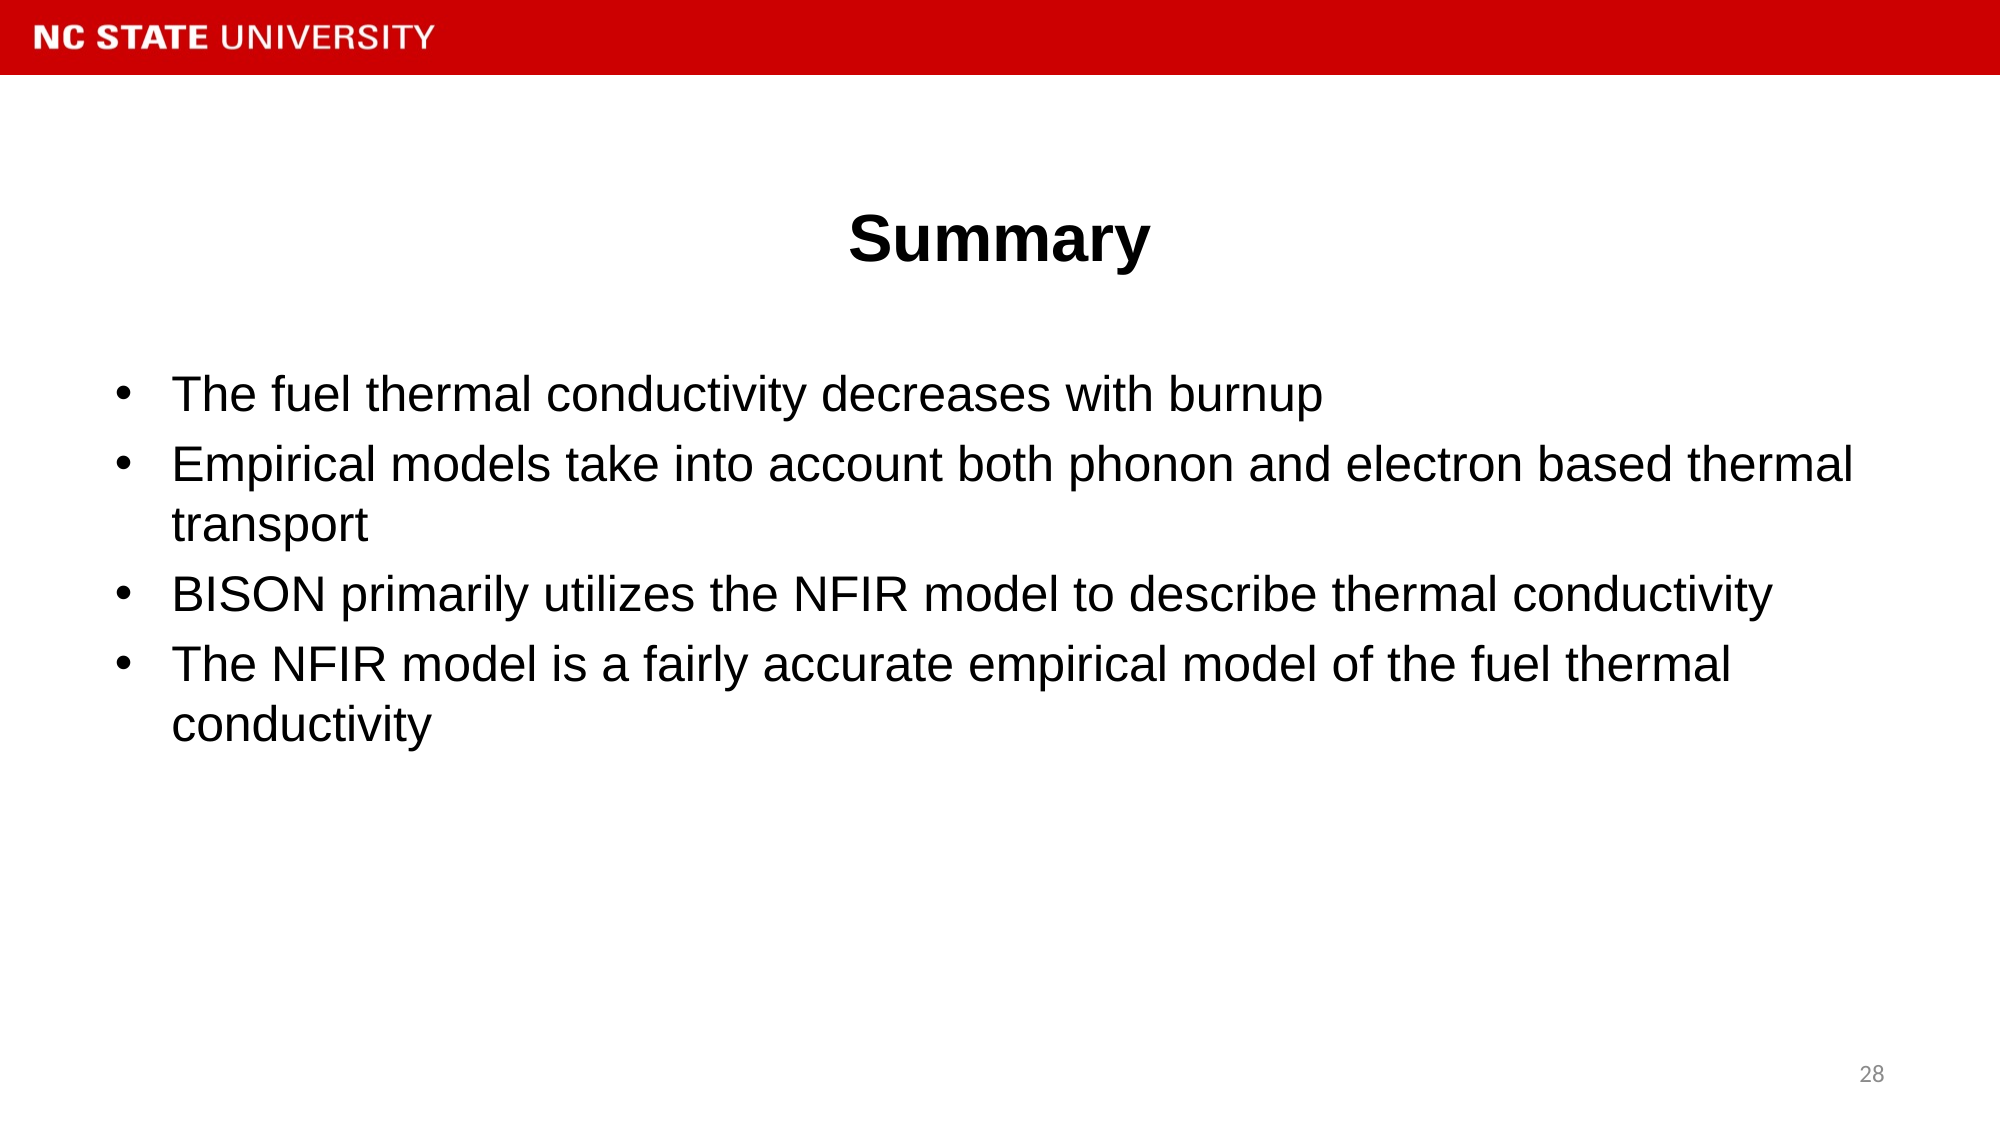

# Summary
The fuel thermal conductivity decreases with burnup
Empirical models take into account both phonon and electron based thermal transport
BISON primarily utilizes the NFIR model to describe thermal conductivity
The NFIR model is a fairly accurate empirical model of the fuel thermal conductivity

28